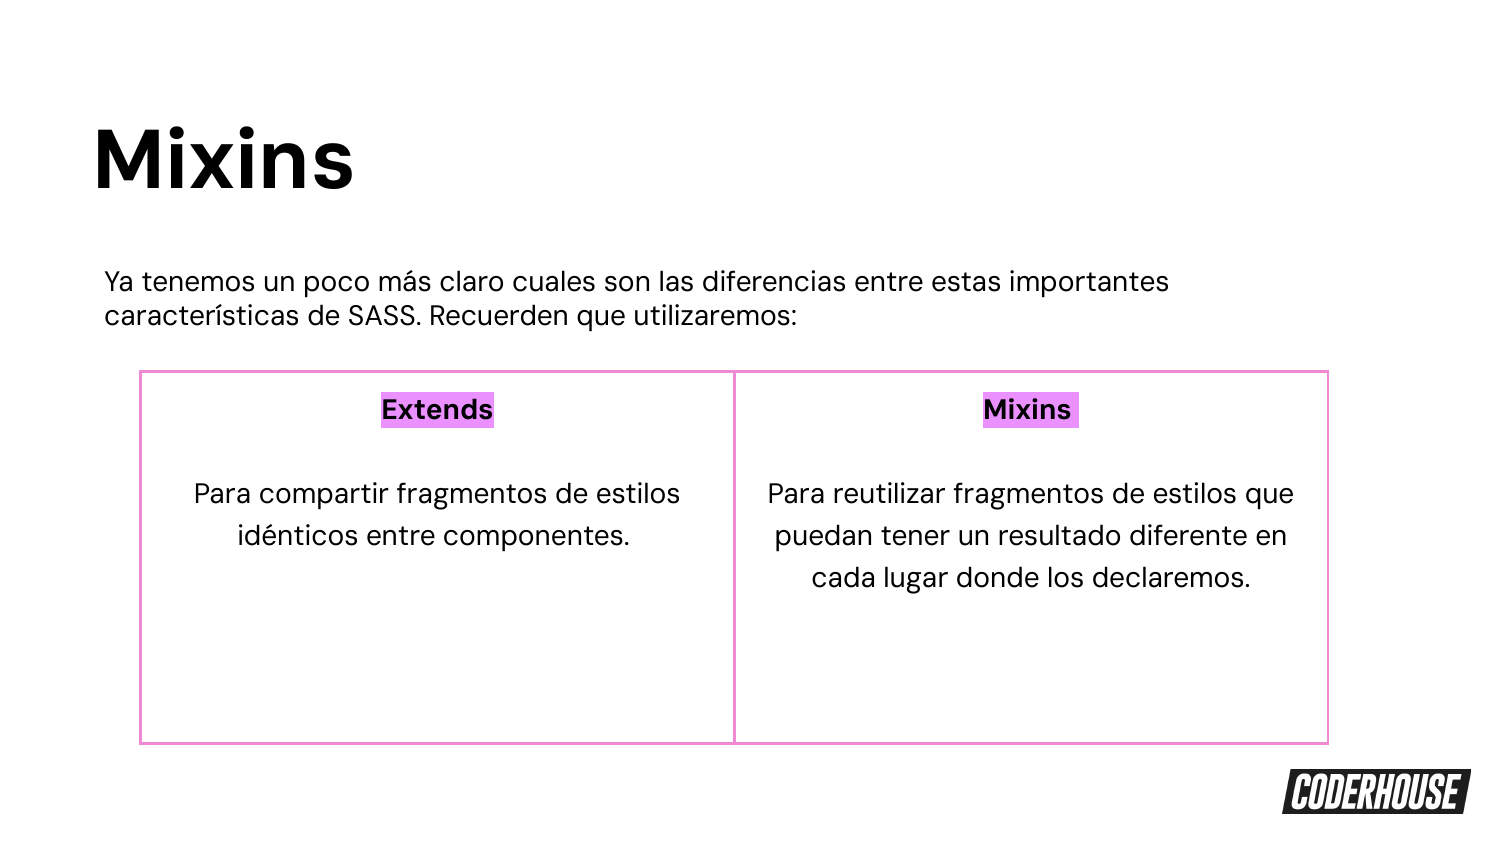

Mixins
Ya tenemos un poco más claro cuales son las diferencias entre estas importantes características de SASS. Recuerden que utilizaremos:

| Extends Para compartir fragmentos de estilos idénticos entre componentes. | Mixins Para reutilizar fragmentos de estilos que puedan tener un resultado diferente en cada lugar donde los declaremos. |
| --- | --- |